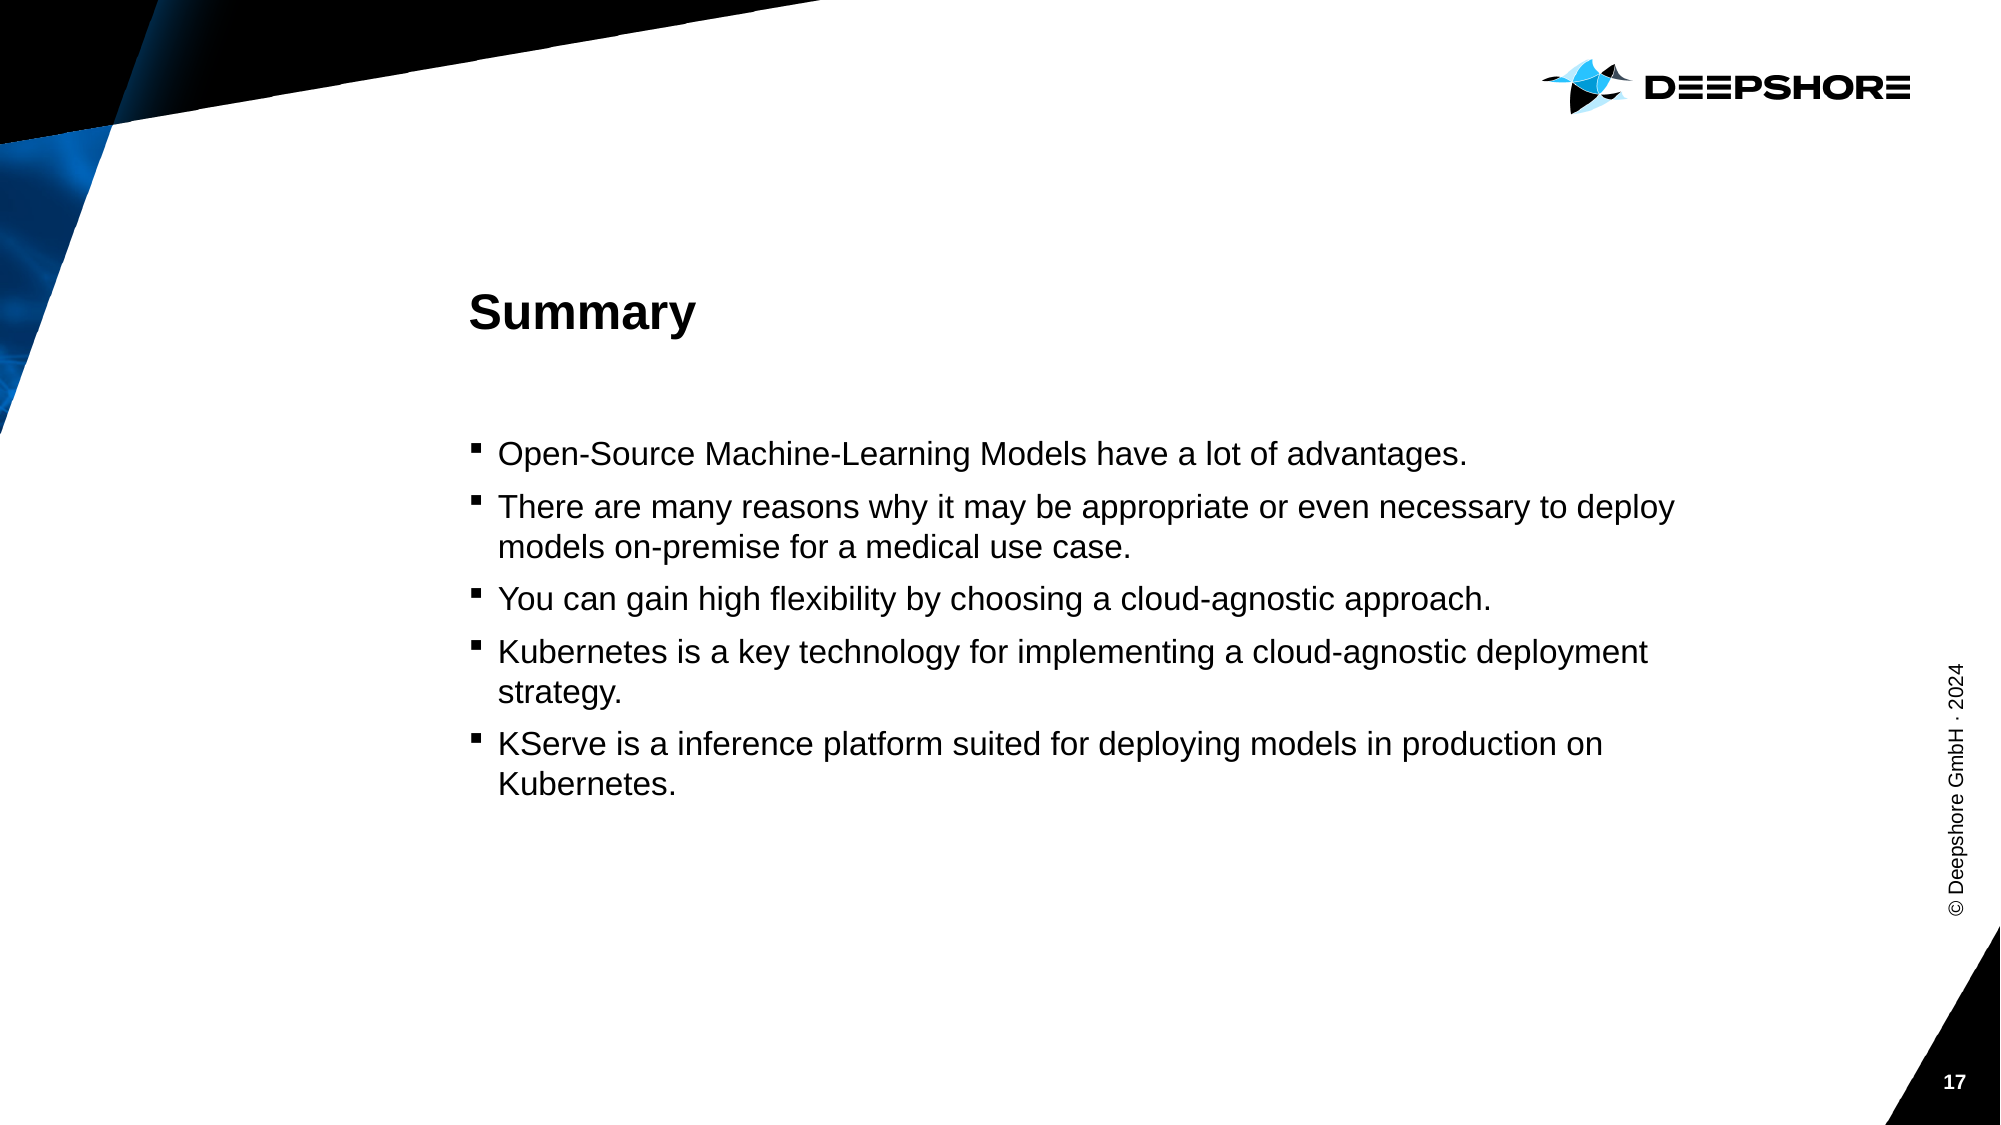

# Summary
Open-Source Machine-Learning Models have a lot of advantages.
There are many reasons why it may be appropriate or even necessary to deploy models on-premise for a medical use case.
You can gain high flexibility by choosing a cloud-agnostic approach.
Kubernetes is a key technology for implementing a cloud-agnostic deployment strategy.
KServe is a inference platform suited for deploying models in production on Kubernetes.

© Deepshore GmbH · 2024
17